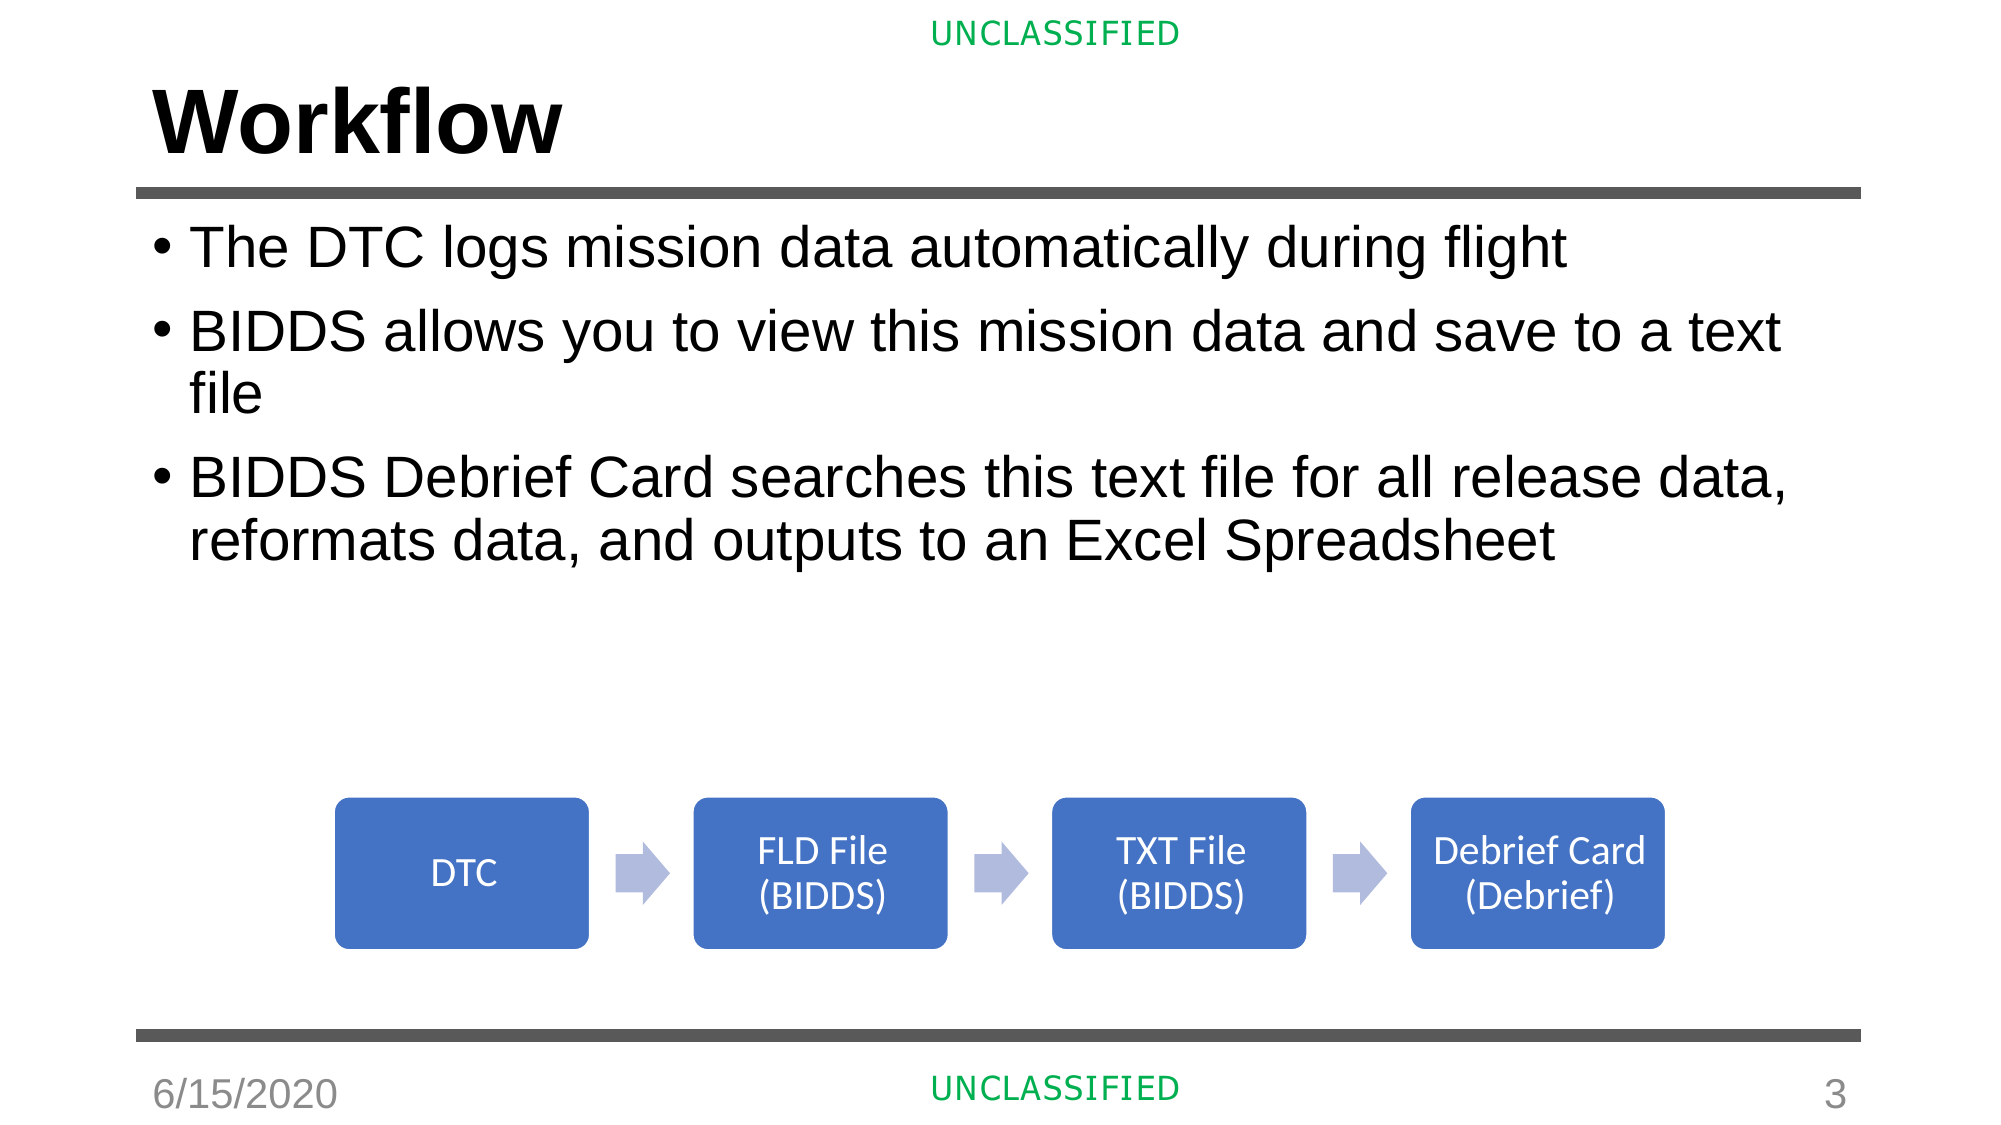

# Workflow
The DTC logs mission data automatically during flight
BIDDS allows you to view this mission data and save to a text file
BIDDS Debrief Card searches this text file for all release data, reformats data, and outputs to an Excel Spreadsheet

DTC

FLD File (BIDDS)

TXT File (BIDDS)

Debrief Card (Debrief)
6/15/2020
3